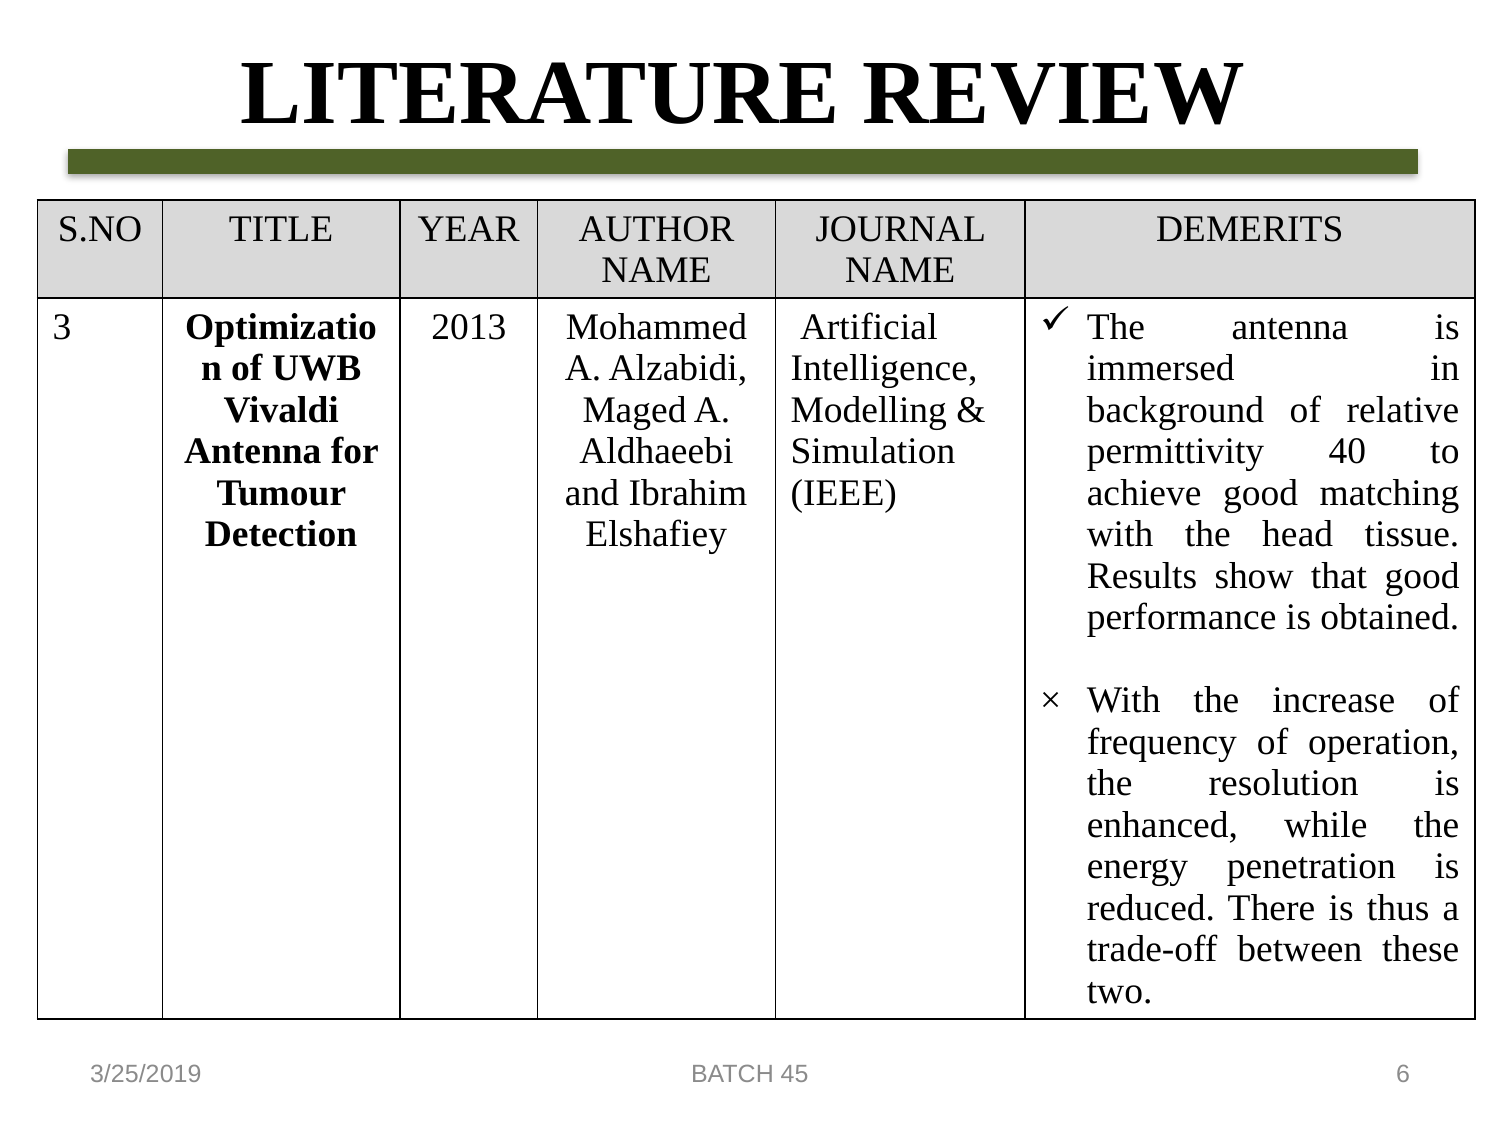

# LITERATURE REVIEW

| S.NO | TITLE | YEAR | AUTHOR NAME | JOURNAL NAME | DEMERITS |
| --- | --- | --- | --- | --- | --- |
| 3 | Optimization of UWB Vivaldi Antenna for Tumour Detection | 2013 | Mohammed A. Alzabidi, Maged A. Aldhaeebi and Ibrahim Elshafiey | Artificial Intelligence, Modelling & Simulation (IEEE) | The antenna is immersed in background of relative permittivity 40 to achieve good matching with the head tissue. Results show that good performance is obtained. With the increase of frequency of operation, the resolution is enhanced, while the energy penetration is reduced. There is thus a trade-off between these two. |
3/25/2019
BATCH 45
6